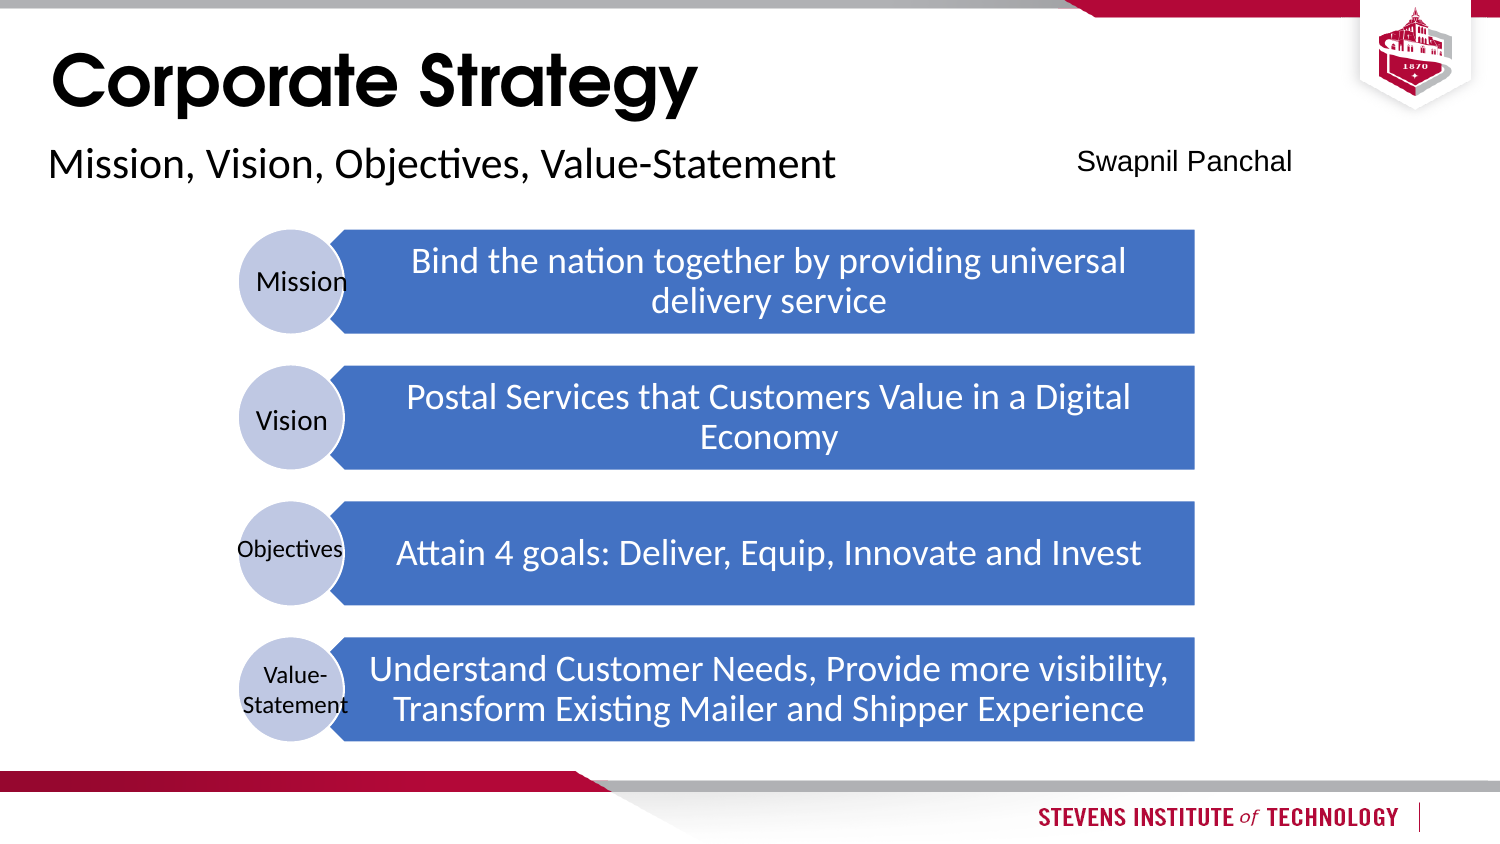

# Corporate Strategy

Swapnil Panchal
Mission, Vision, Objectives, Value-Statement

Bind the nation together by providing universal delivery service

Postal Services that Customers Value in a Digital Economy

Attain 4 goals: Deliver, Equip, Innovate and Invest

Understand Customer Needs, Provide more visibility, Transform Existing Mailer and Shipper Experience
Mission
Vision
Objectives
Value-
Statement